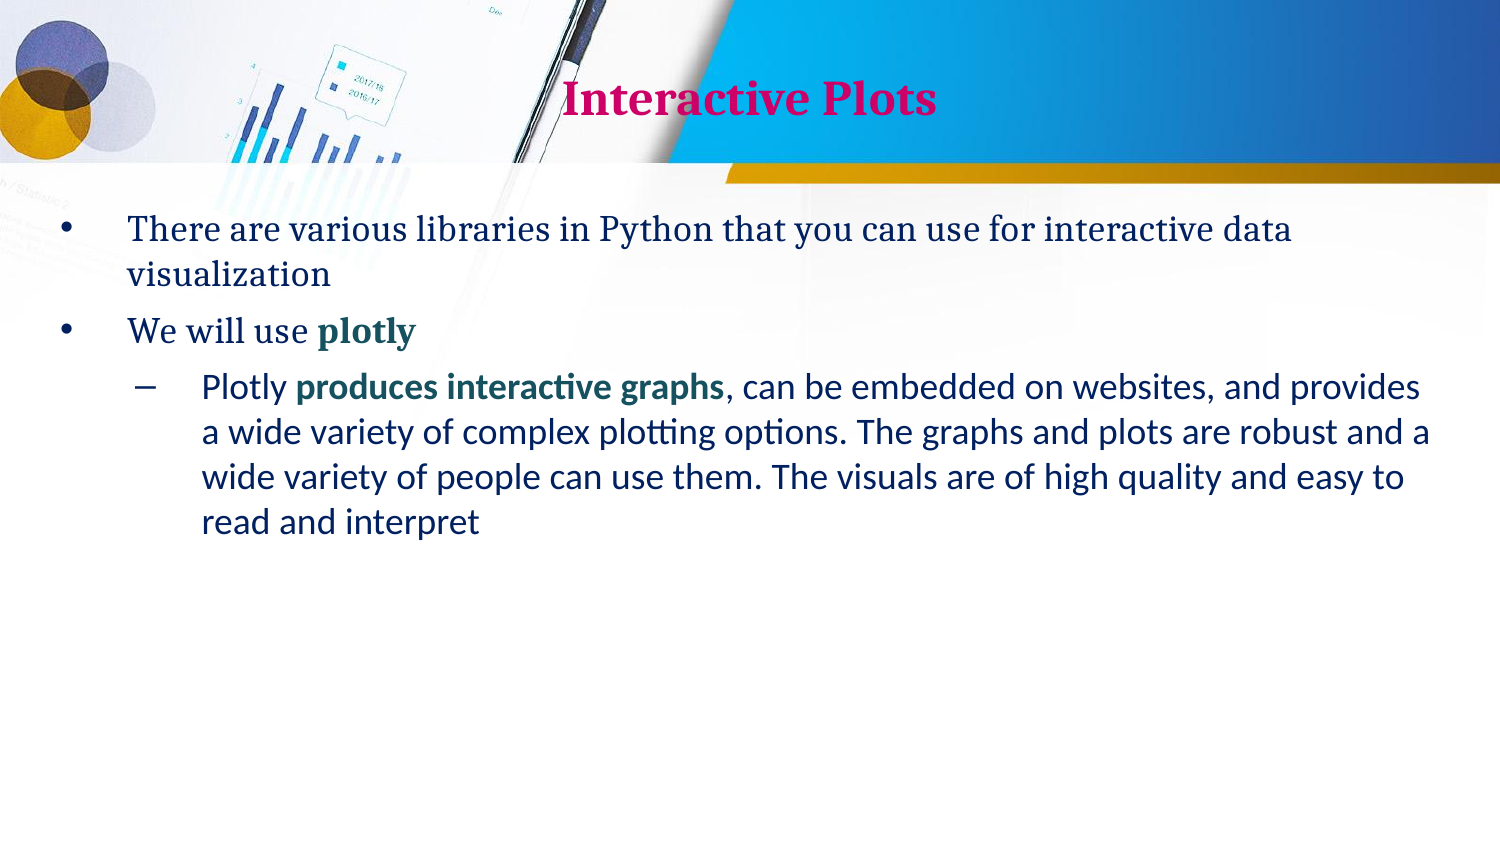

# Interactive Plots
There are various libraries in Python that you can use for interactive data visualization
We will use plotly
Plotly produces interactive graphs, can be embedded on websites, and provides a wide variety of complex plotting options. The graphs and plots are robust and a wide variety of people can use them. The visuals are of high quality and easy to read and interpret